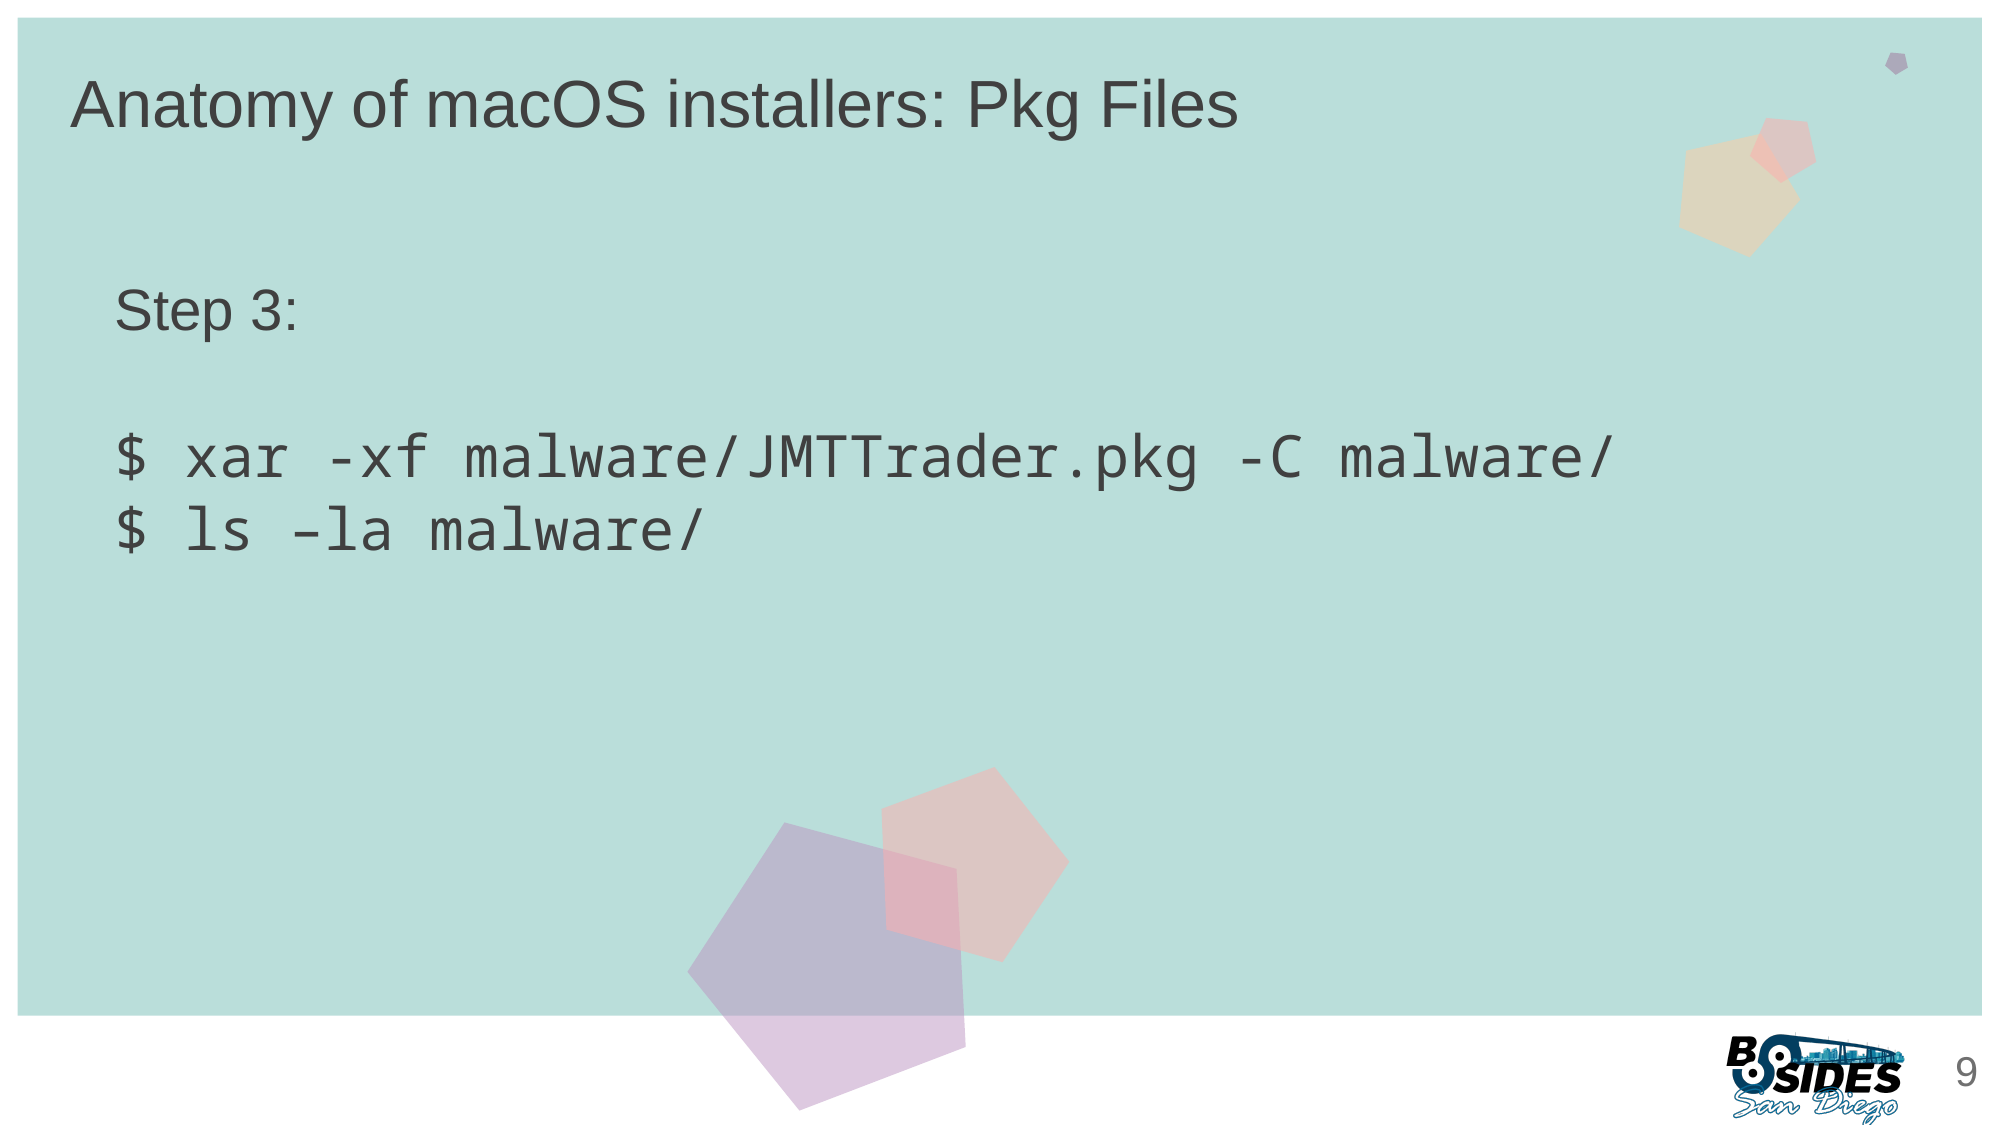

# Anatomy of macOS installers: Pkg Files
Step 3:

$ xar -xf malware/JMTTrader.pkg -C malware/
$ ls –la malware/
9